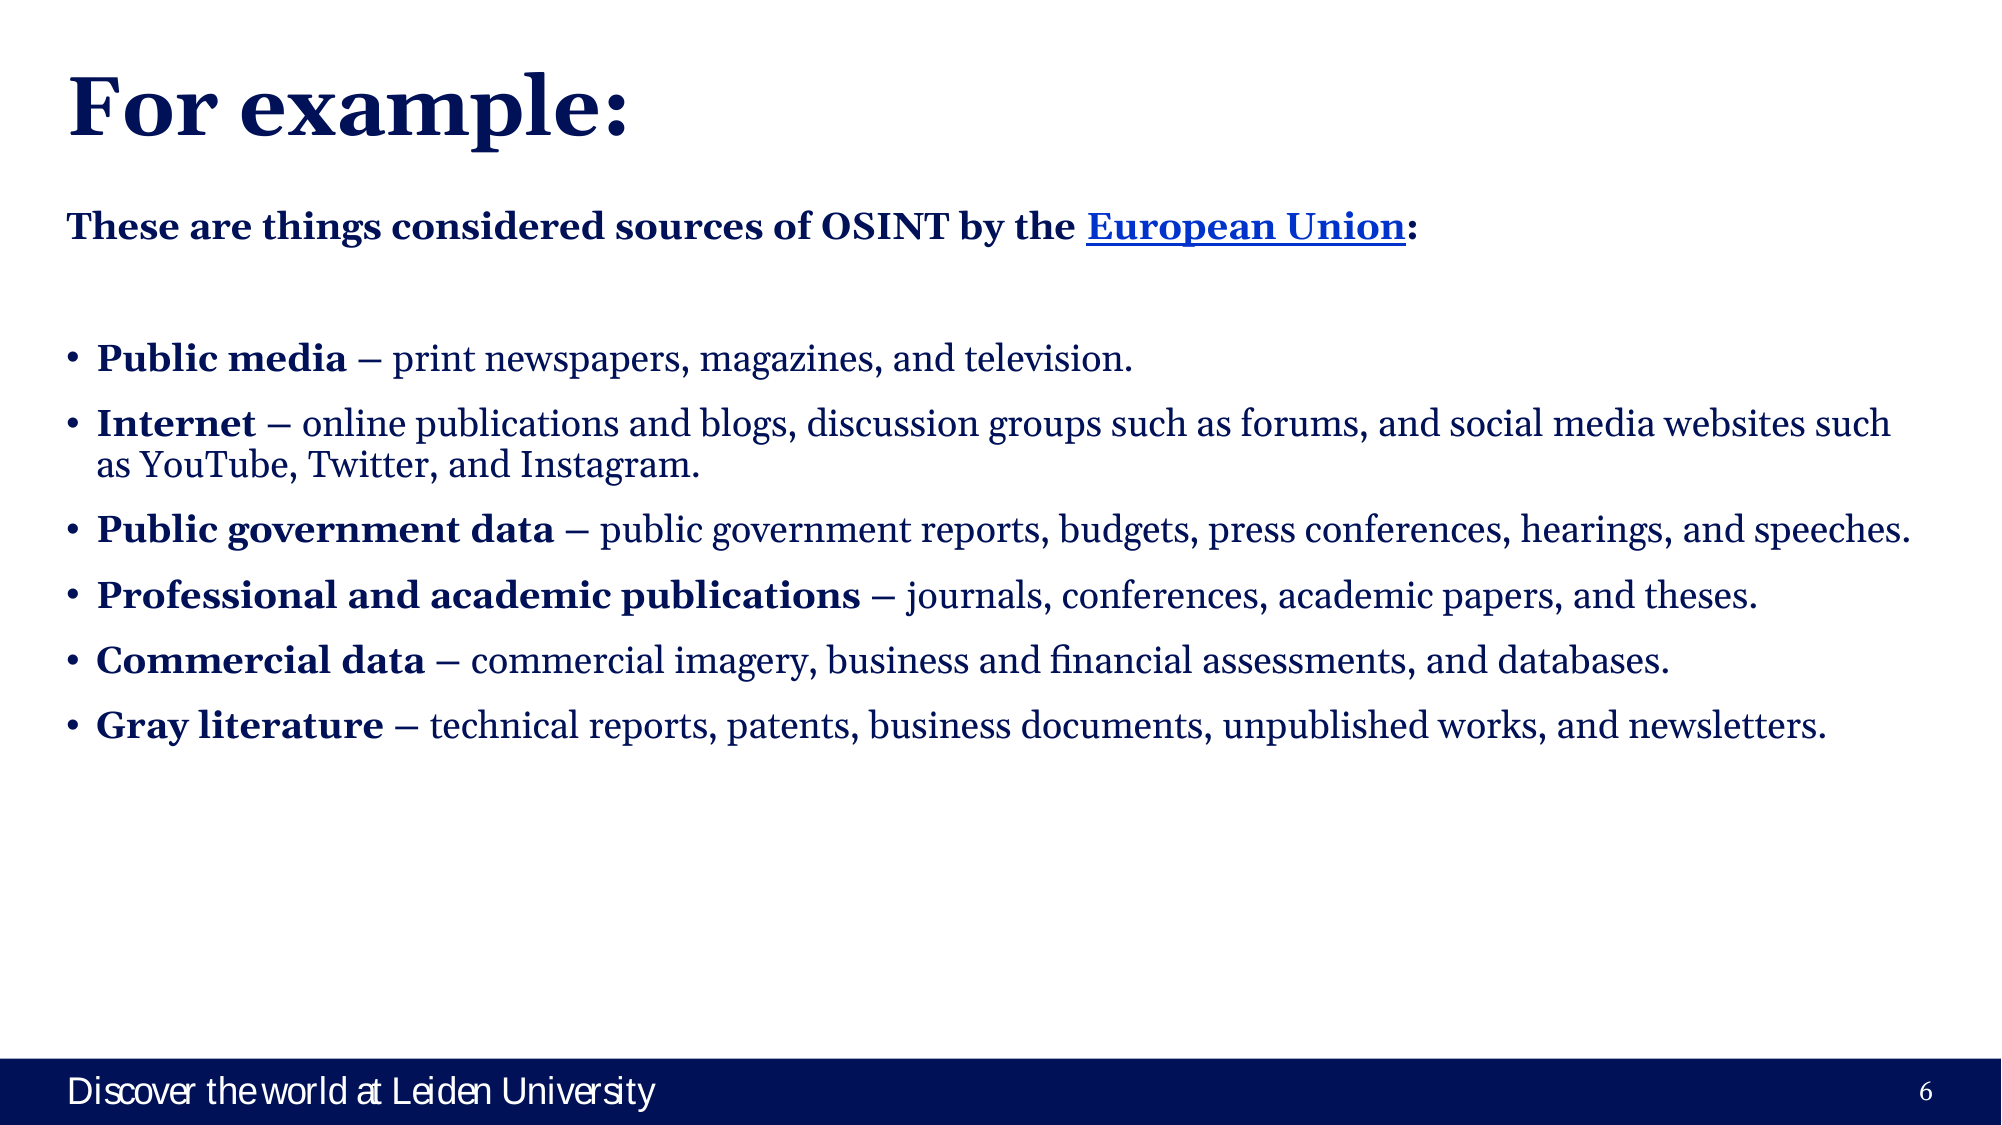

# For example:
These are things considered sources of OSINT by the European Union:

Public media – print newspapers, magazines, and television.
Internet – online publications and blogs, discussion groups such as forums, and social media websites such as YouTube, Twitter, and Instagram.
Public government data – public government reports, budgets, press conferences, hearings, and speeches.
Professional and academic publications – journals, conferences, academic papers, and theses.
Commercial data – commercial imagery, business and financial assessments, and databases.
Gray literature – technical reports, patents, business documents, unpublished works, and newsletters.
6